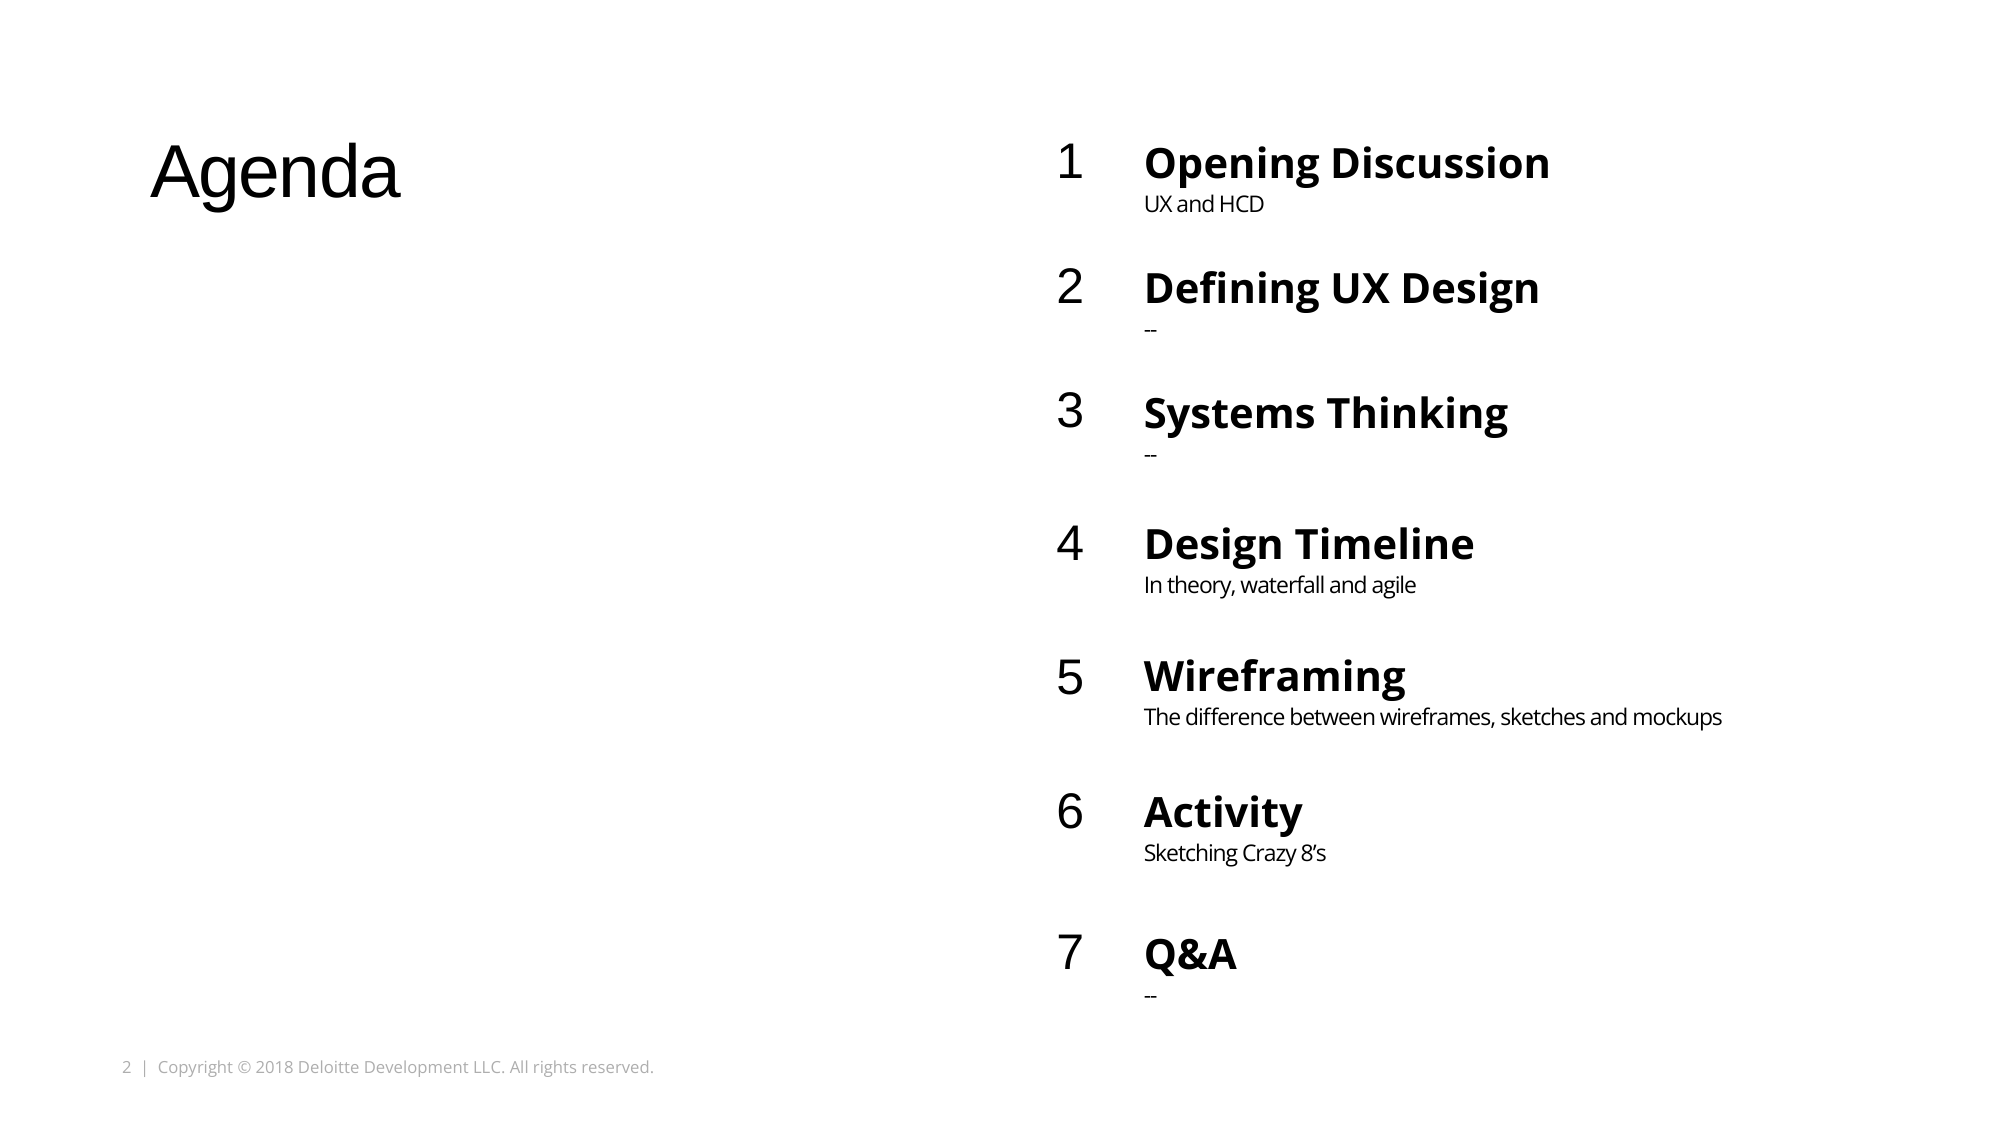

1
# Agenda
Opening Discussion
UX and HCD
2
Defining UX Design
--
3
Systems Thinking
--
4
Design Timeline
In theory, waterfall and agile
5
Wireframing
The difference between wireframes, sketches and mockups
6
Activity
Sketching Crazy 8’s
7
Q&A
--